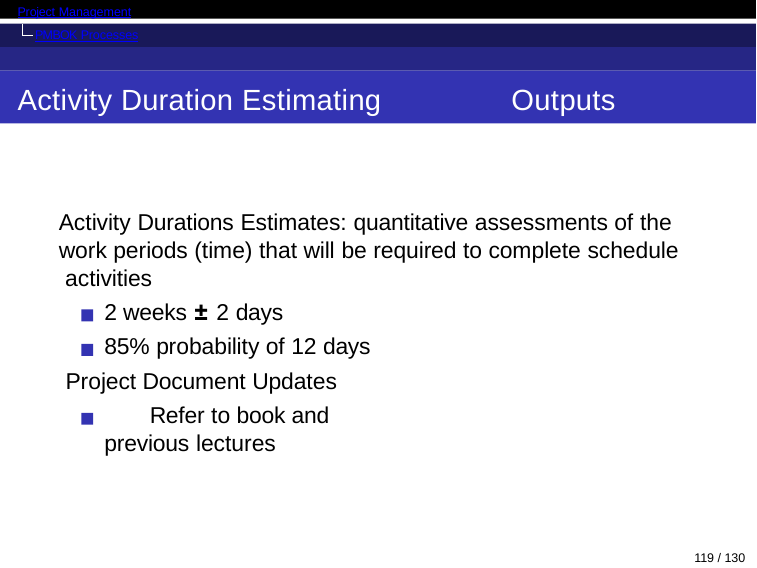

Project Management

PMBOK Processes

Activity Duration Estimating
Outputs
Activity Durations Estimates: quantitative assessments of the  work periods (time) that will be required to complete schedule  activities
2 weeks ± 2 days
85% probability of 12 days  Project Document Updates
Refer to book and previous lectures

119 / 130